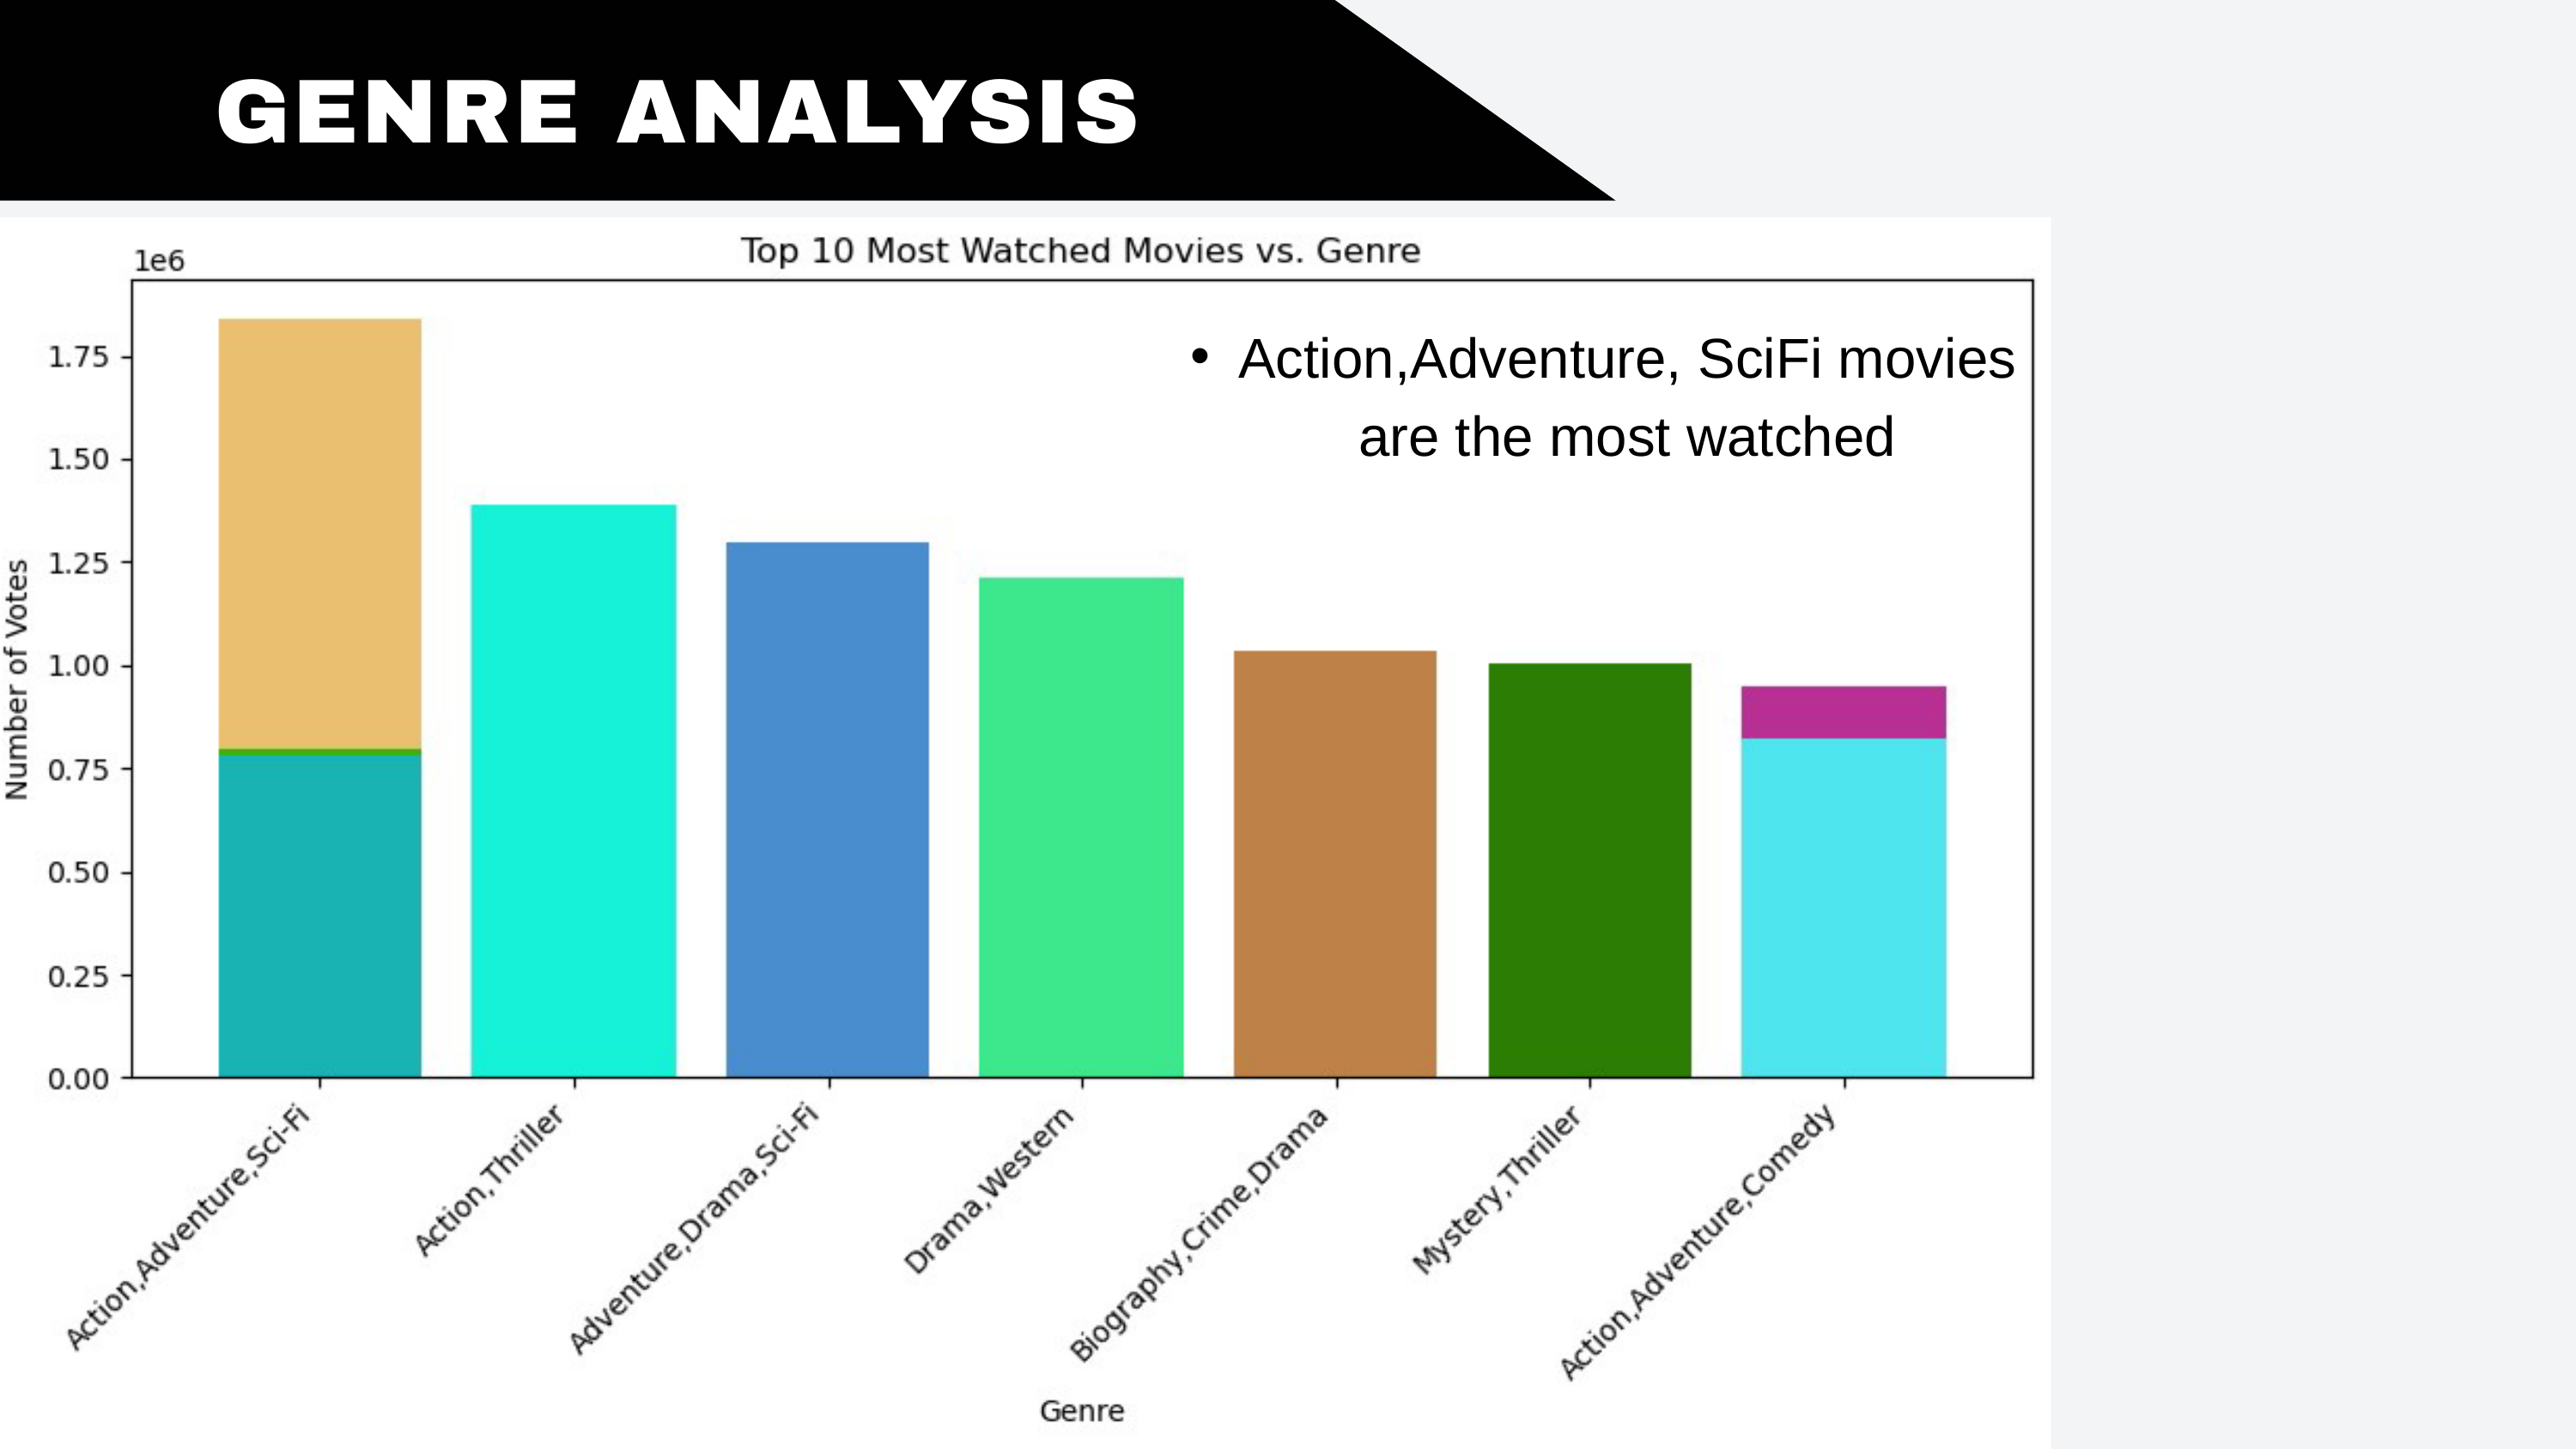

GENRE ANALYSIS

Action,Adventure, SciFi movies are the most watched